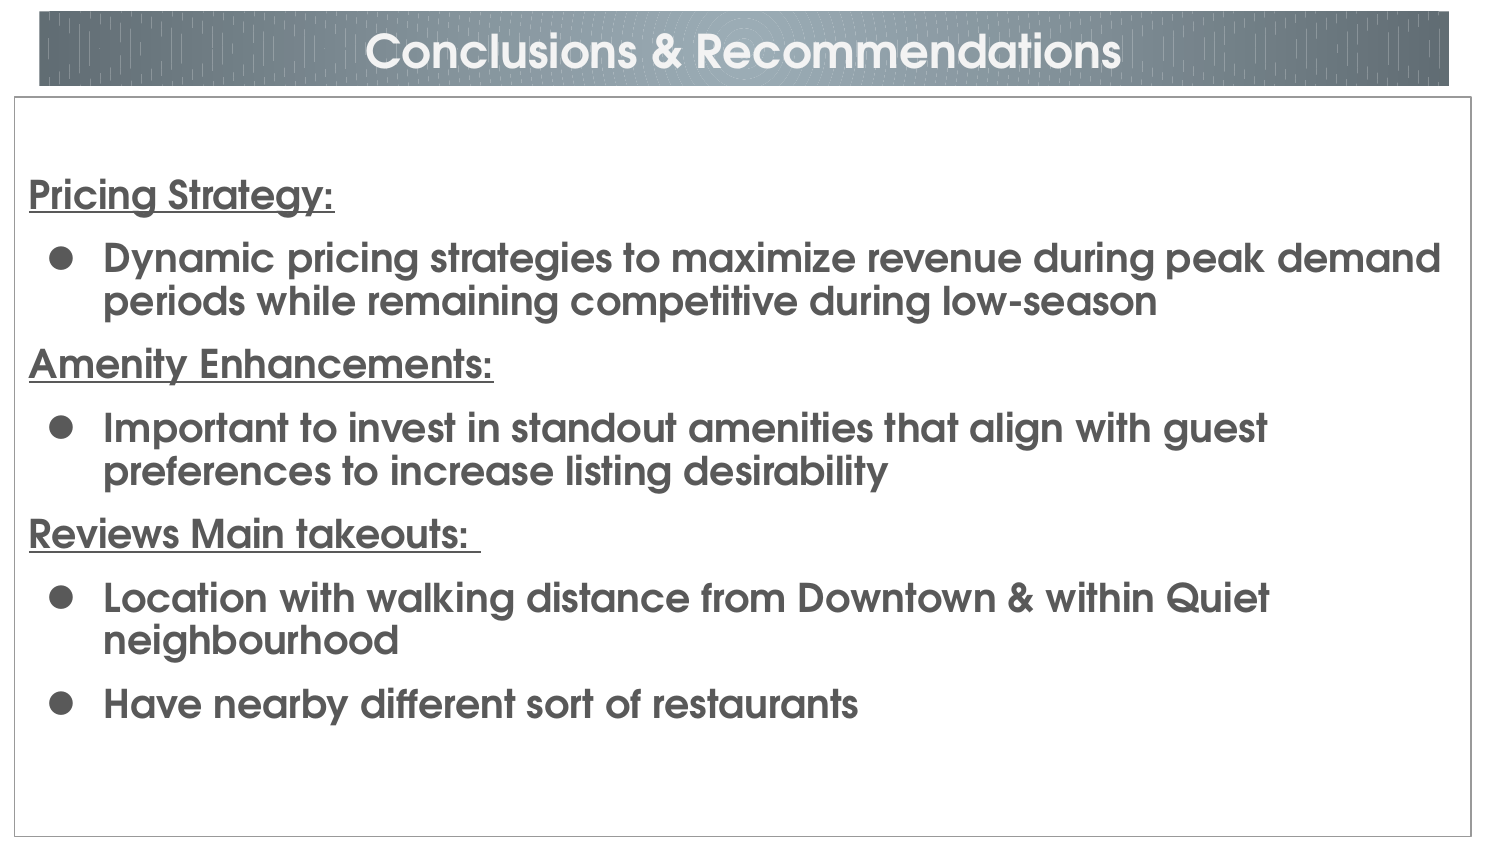

Conclusions & Recommendations

# Pricing Strategy:
Dynamic pricing strategies to maximize revenue during peak demand periods while remaining competitive during low-season
Amenity Enhancements:
Important to invest in standout amenities that align with guest preferences to increase listing desirability
Reviews Main takeouts:
Location with walking distance from Downtown & within Quiet neighbourhood
Have nearby different sort of restaurants